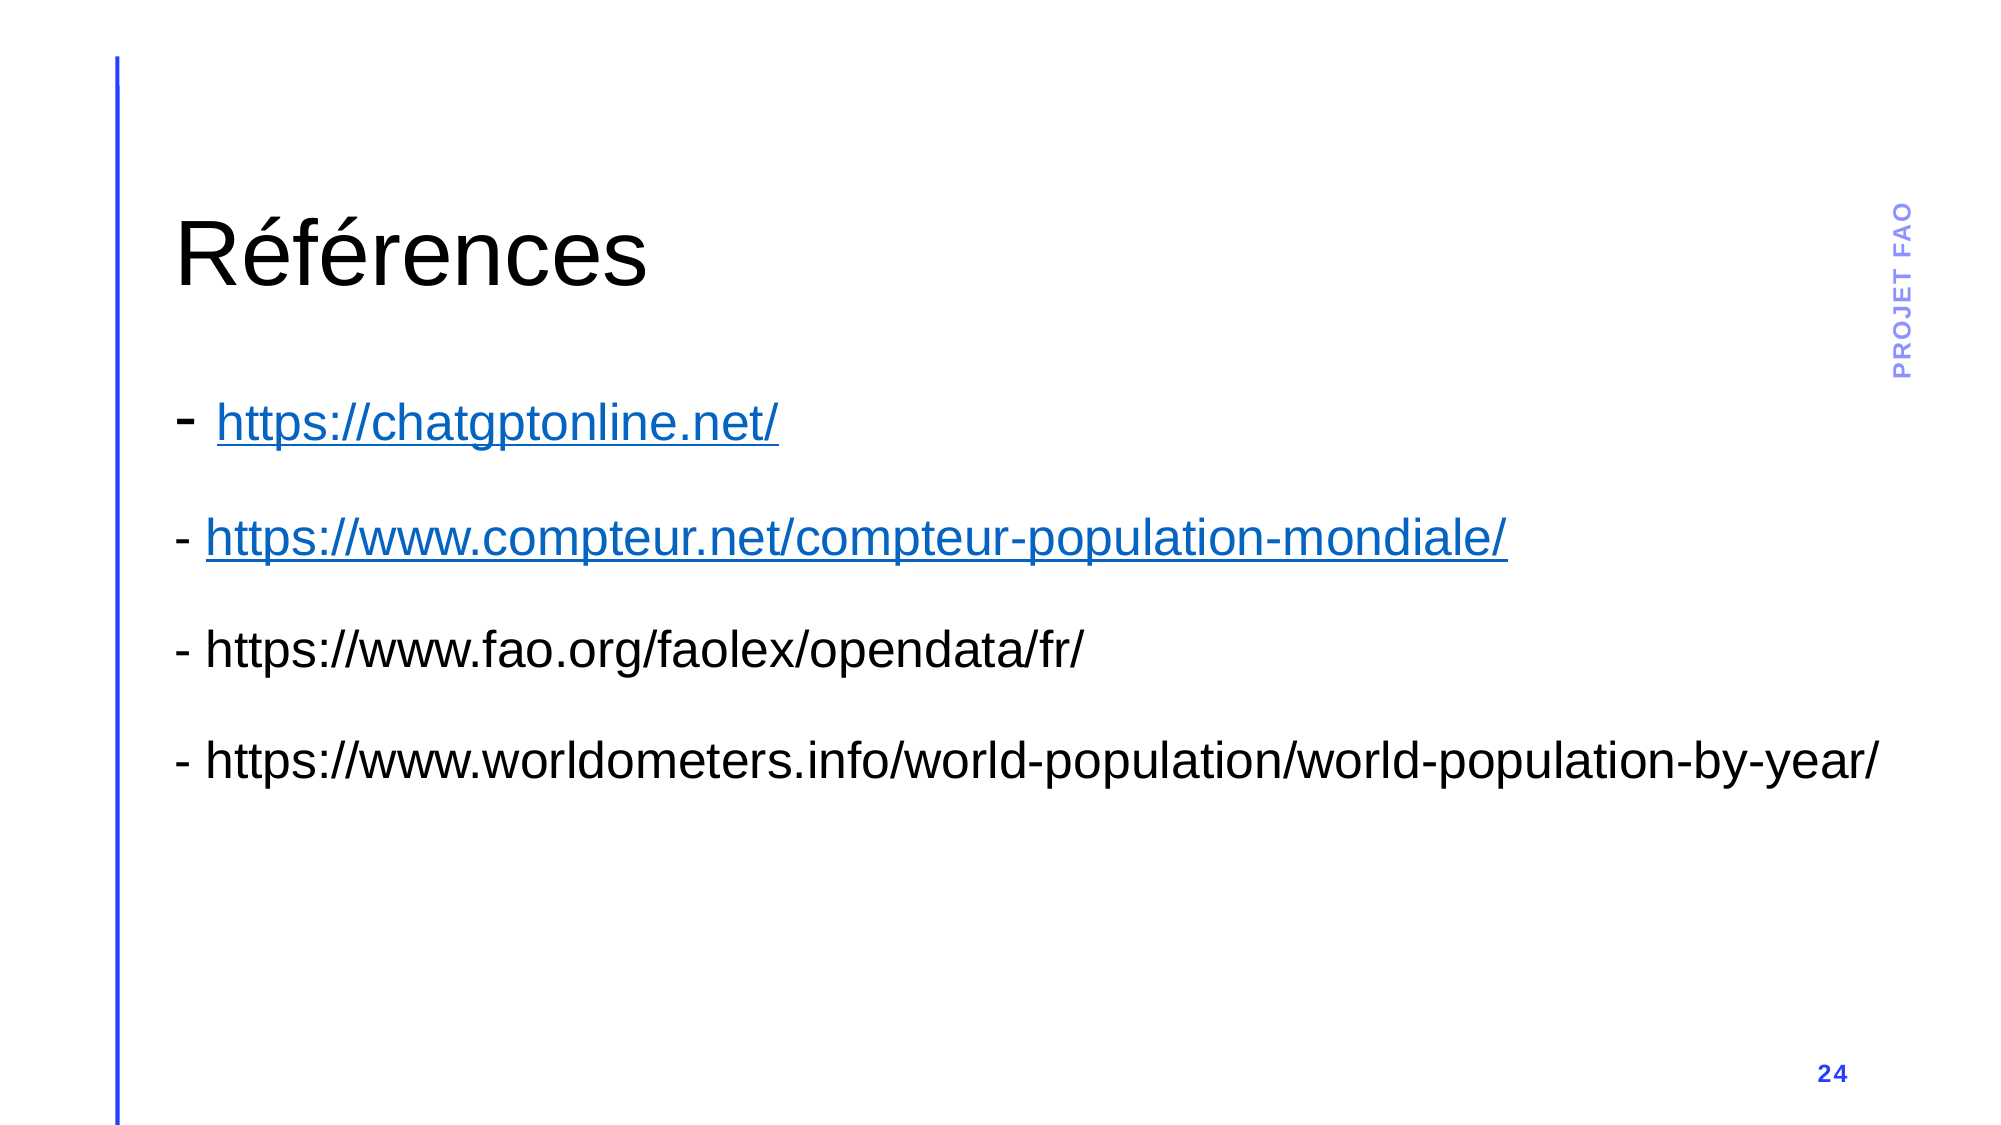

Références
- https://chatgptonline.net/
- https://www.compteur.net/compteur-population-mondiale/
- https://www.fao.org/faolex/opendata/fr/
- https://www.worldometers.info/world-population/world-population-by-year/
Projet FAo
24